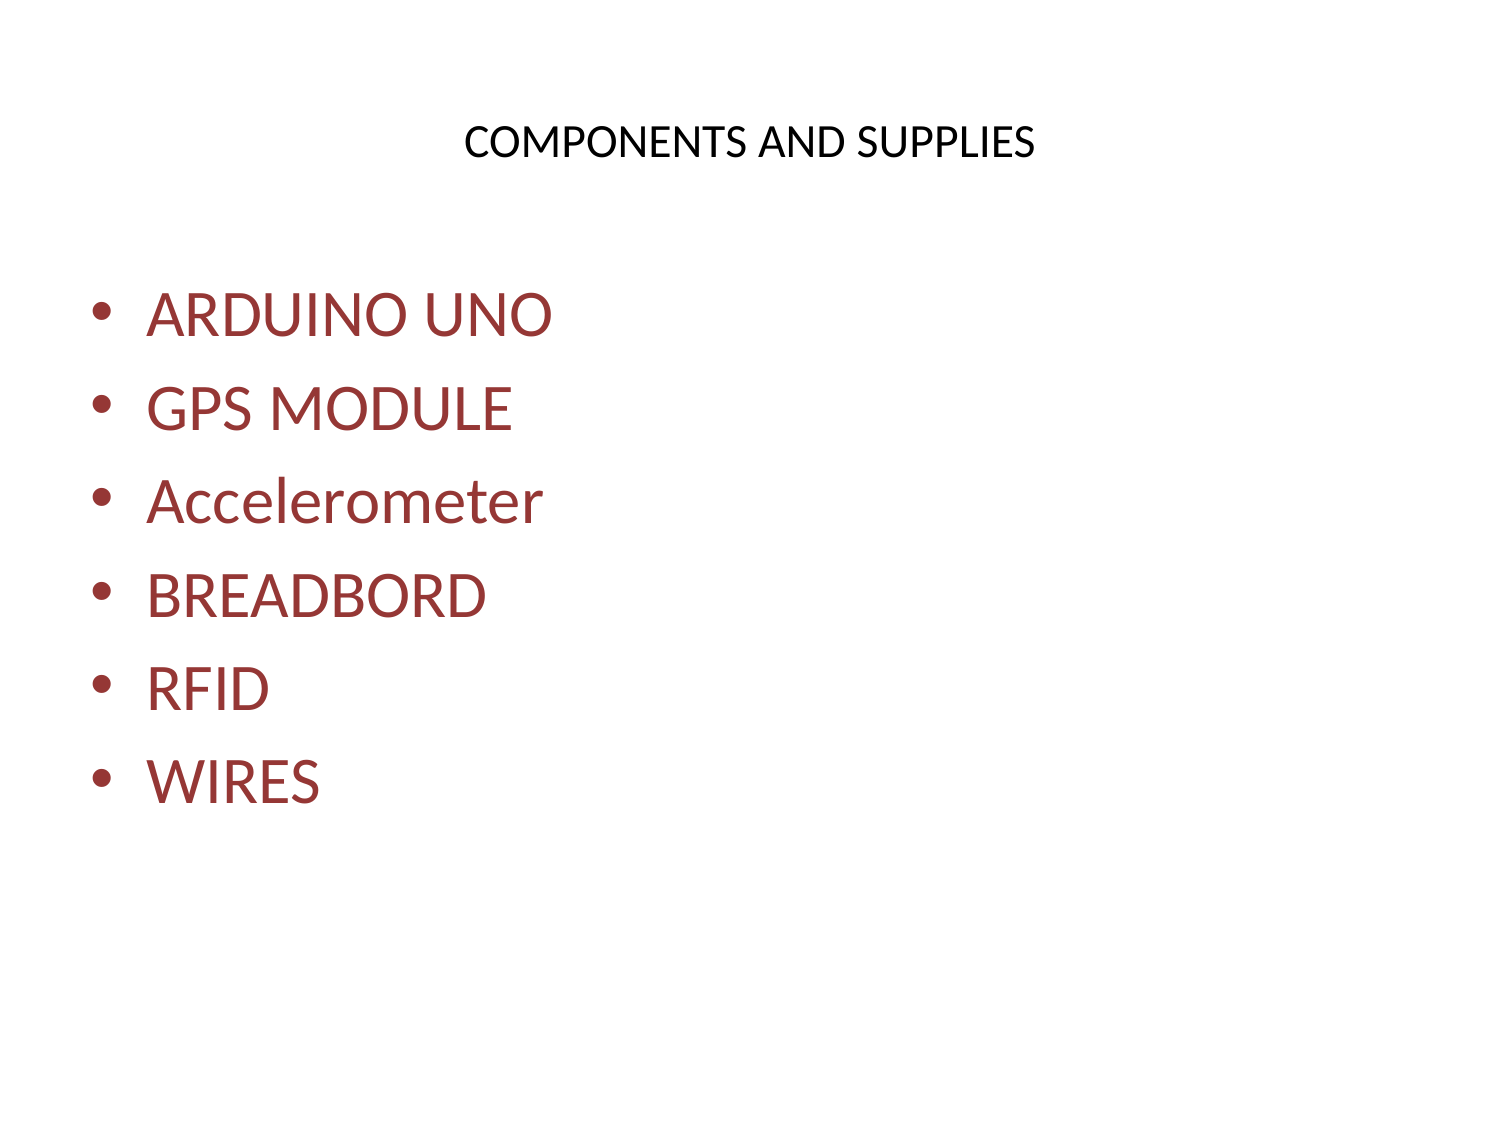

# COMPONENTS AND SUPPLIES
ARDUINO UNO
GPS MODULE
Accelerometer
BREADBORD
RFID
WIRES